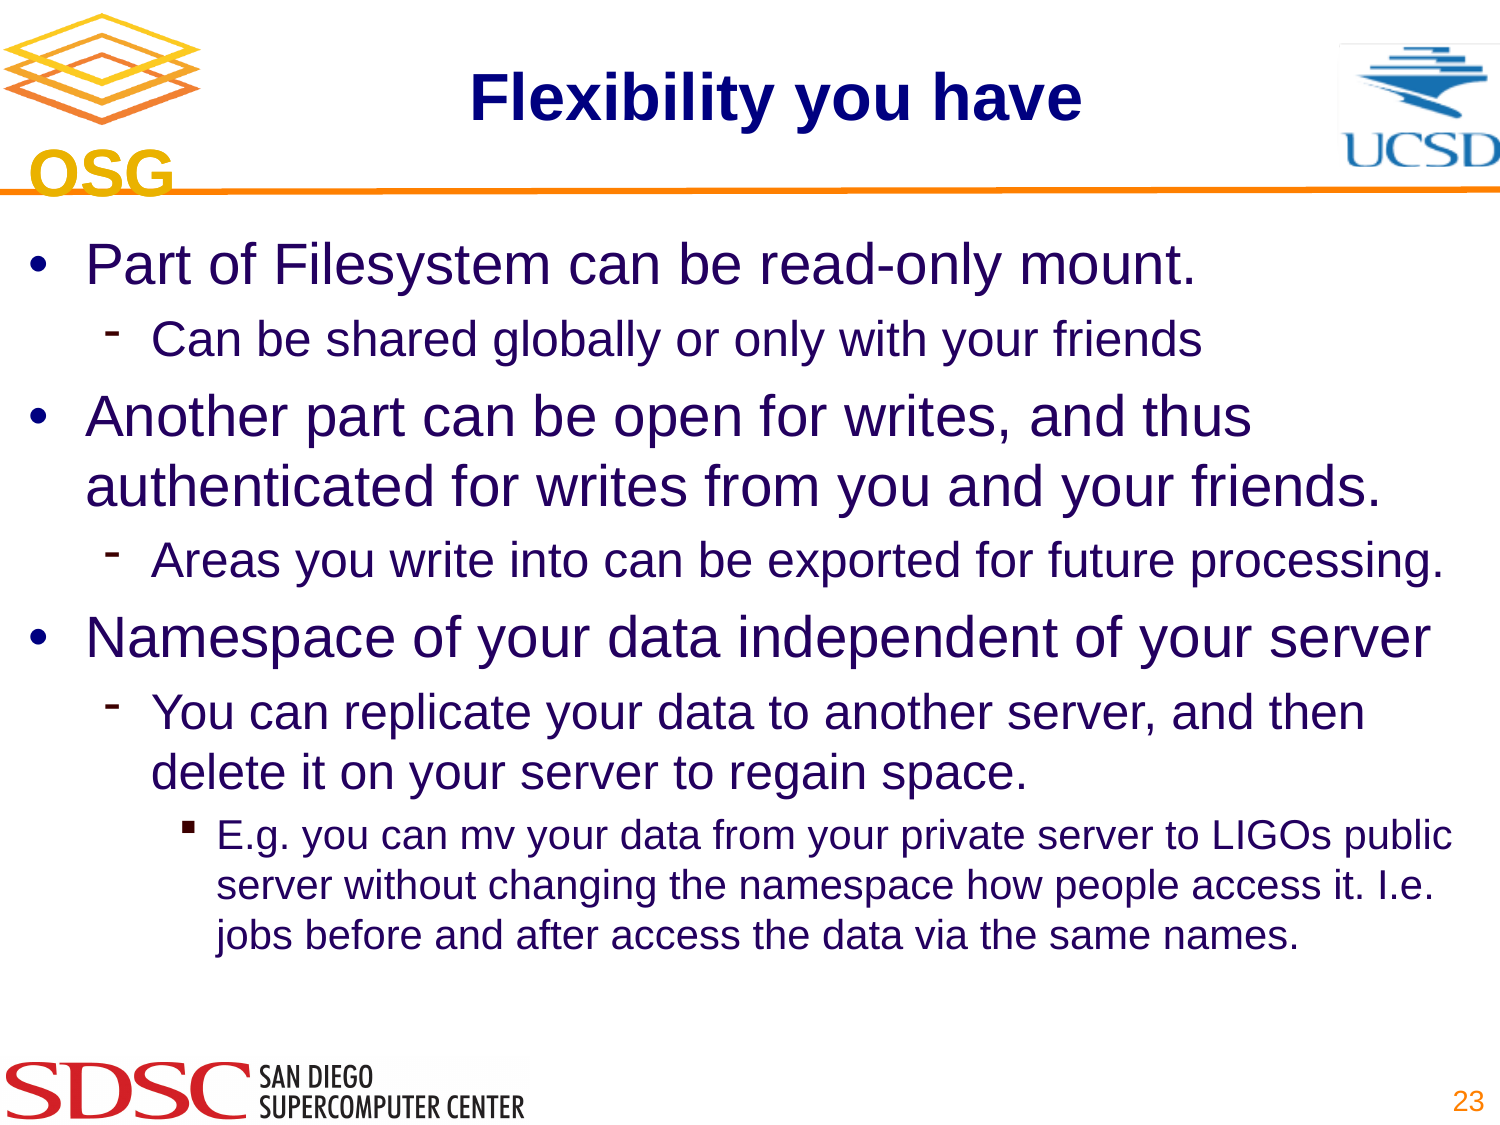

# Flexibility you have
Part of Filesystem can be read-only mount.
Can be shared globally or only with your friends
Another part can be open for writes, and thus authenticated for writes from you and your friends.
Areas you write into can be exported for future processing.
Namespace of your data independent of your server
You can replicate your data to another server, and then delete it on your server to regain space.
E.g. you can mv your data from your private server to LIGOs public server without changing the namespace how people access it. I.e. jobs before and after access the data via the same names.
23